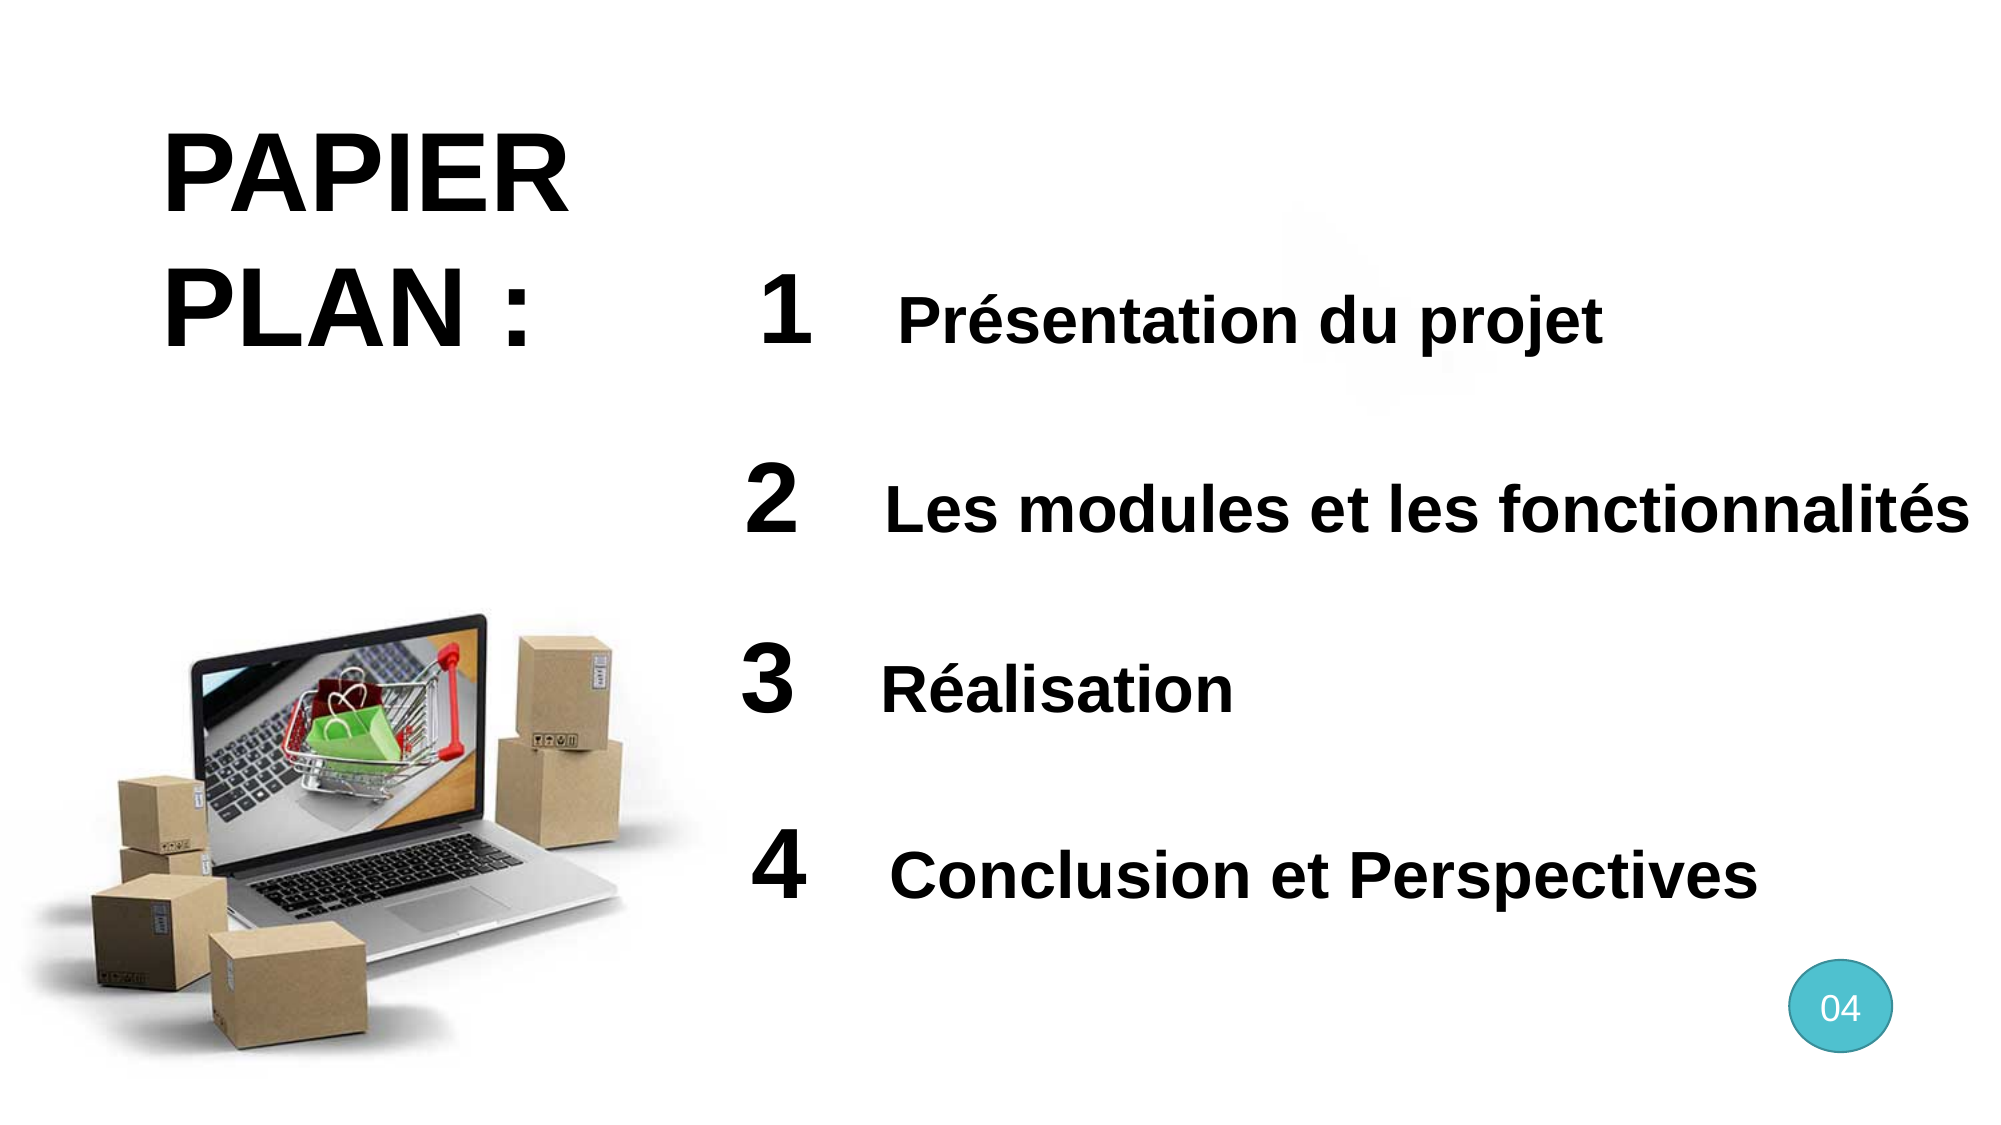

PAPIER PLAN :
 1     Présentation du projet
2      Les modules et les fonctionnalités
 3      Réalisation
4    Conclusion et Perspectives
04